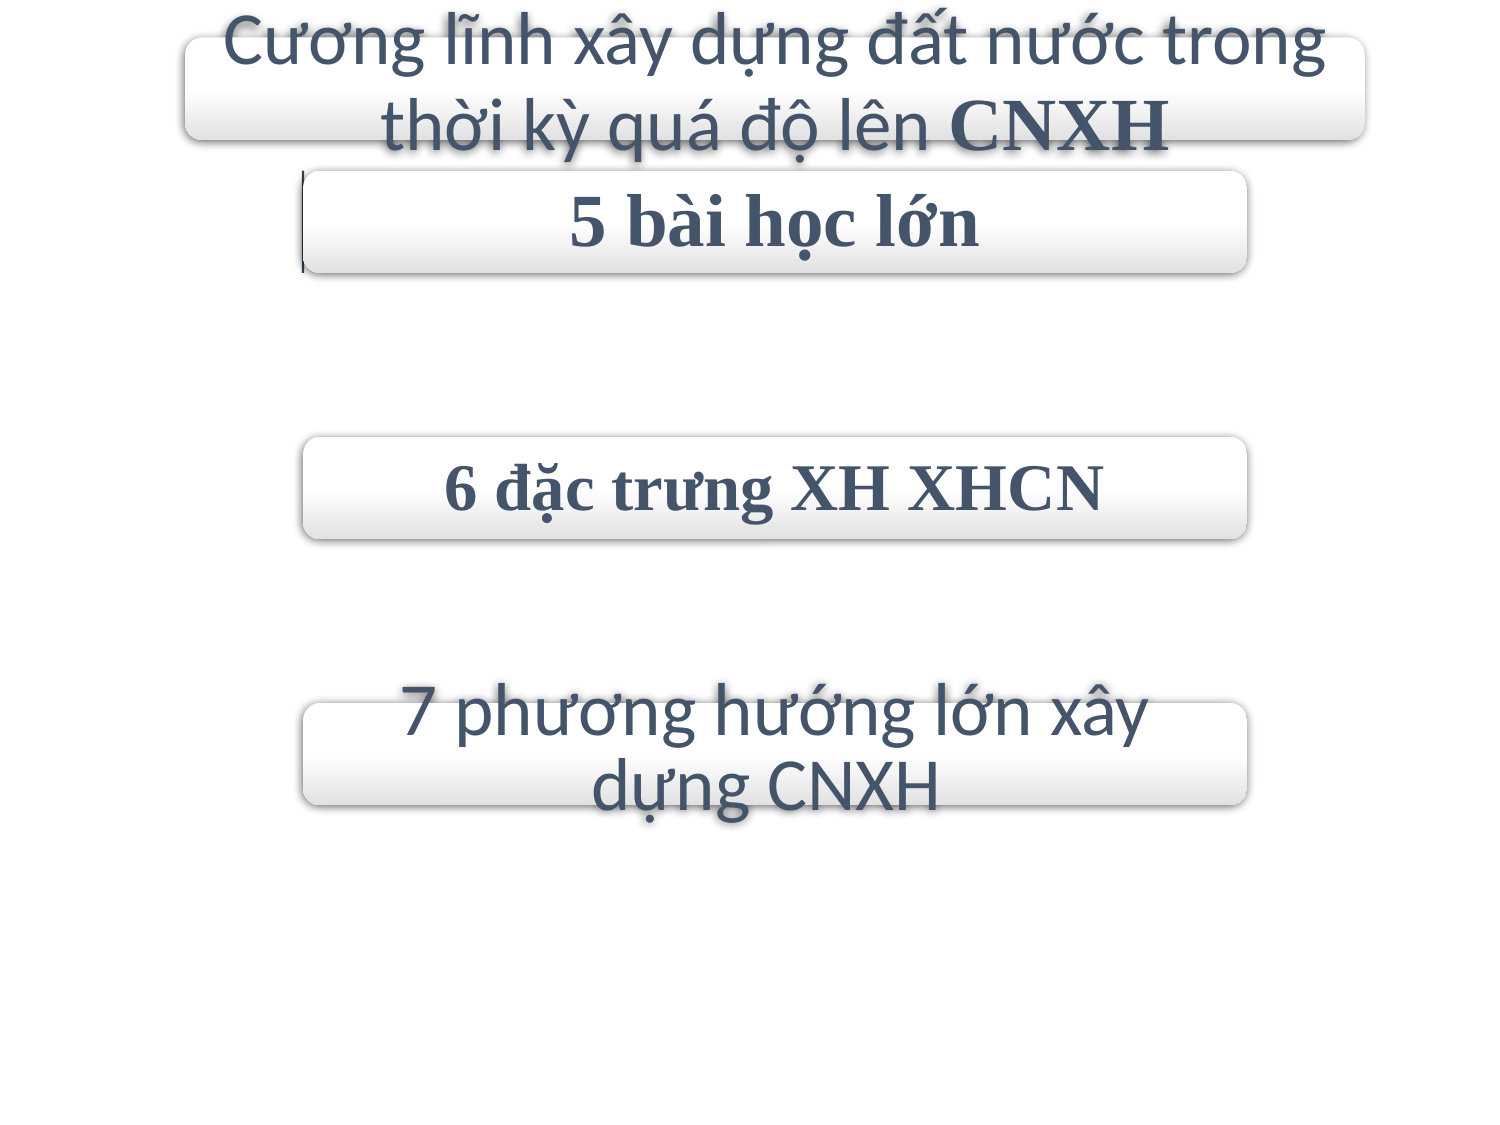

Cương lĩnh xây dựng đất nước trong thời kỳ quá độ lên CNXH
5 bài học lớn
6 đặc trưng XH XHCN
7 phương hướng lớn xây dựng CNXH